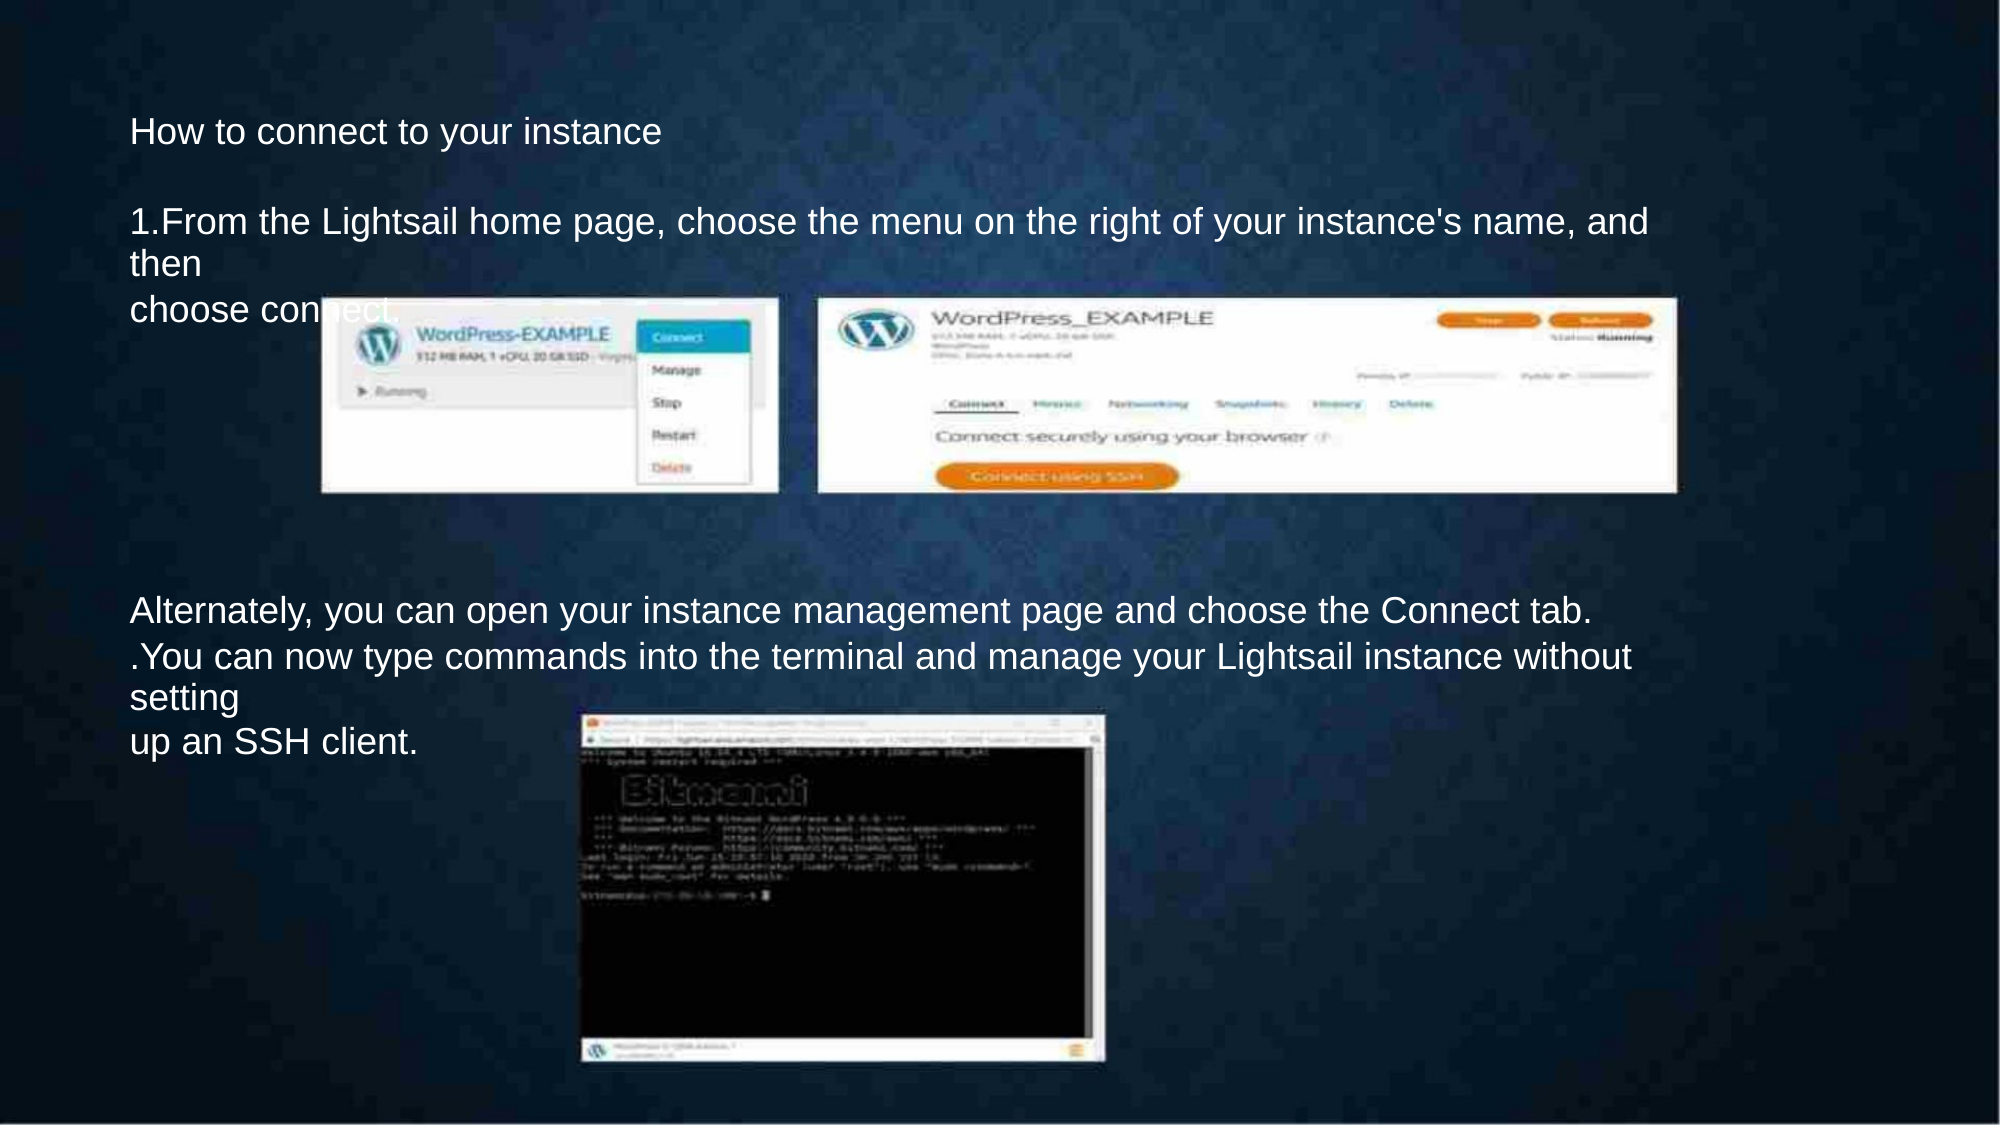

How to connect to your instance
1.From the Lightsail home page, choose the menu on the right of your instance's name, and
then
choose connect.
Alternately, you can open your instance management page and choose the Connect tab.
.You can now type commands into the terminal and manage your Lightsail instance without
setting
up an SSH client.